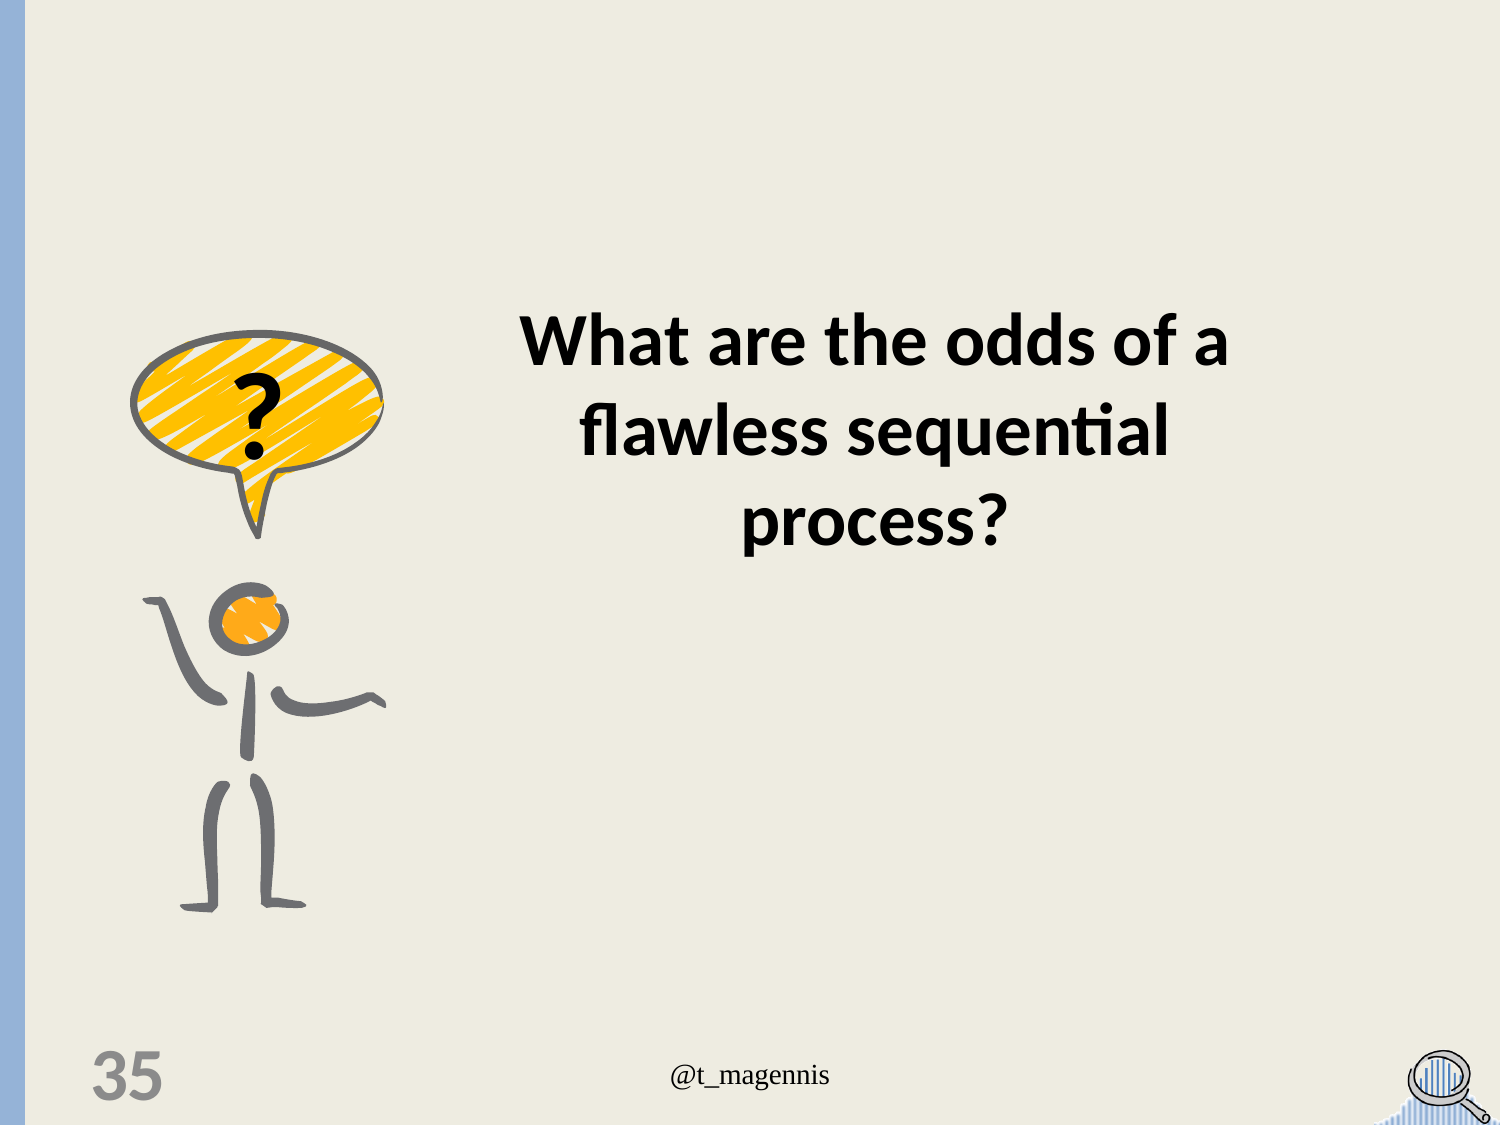

What are the odds of a flawless sequential process?

?

35
@t_magennis